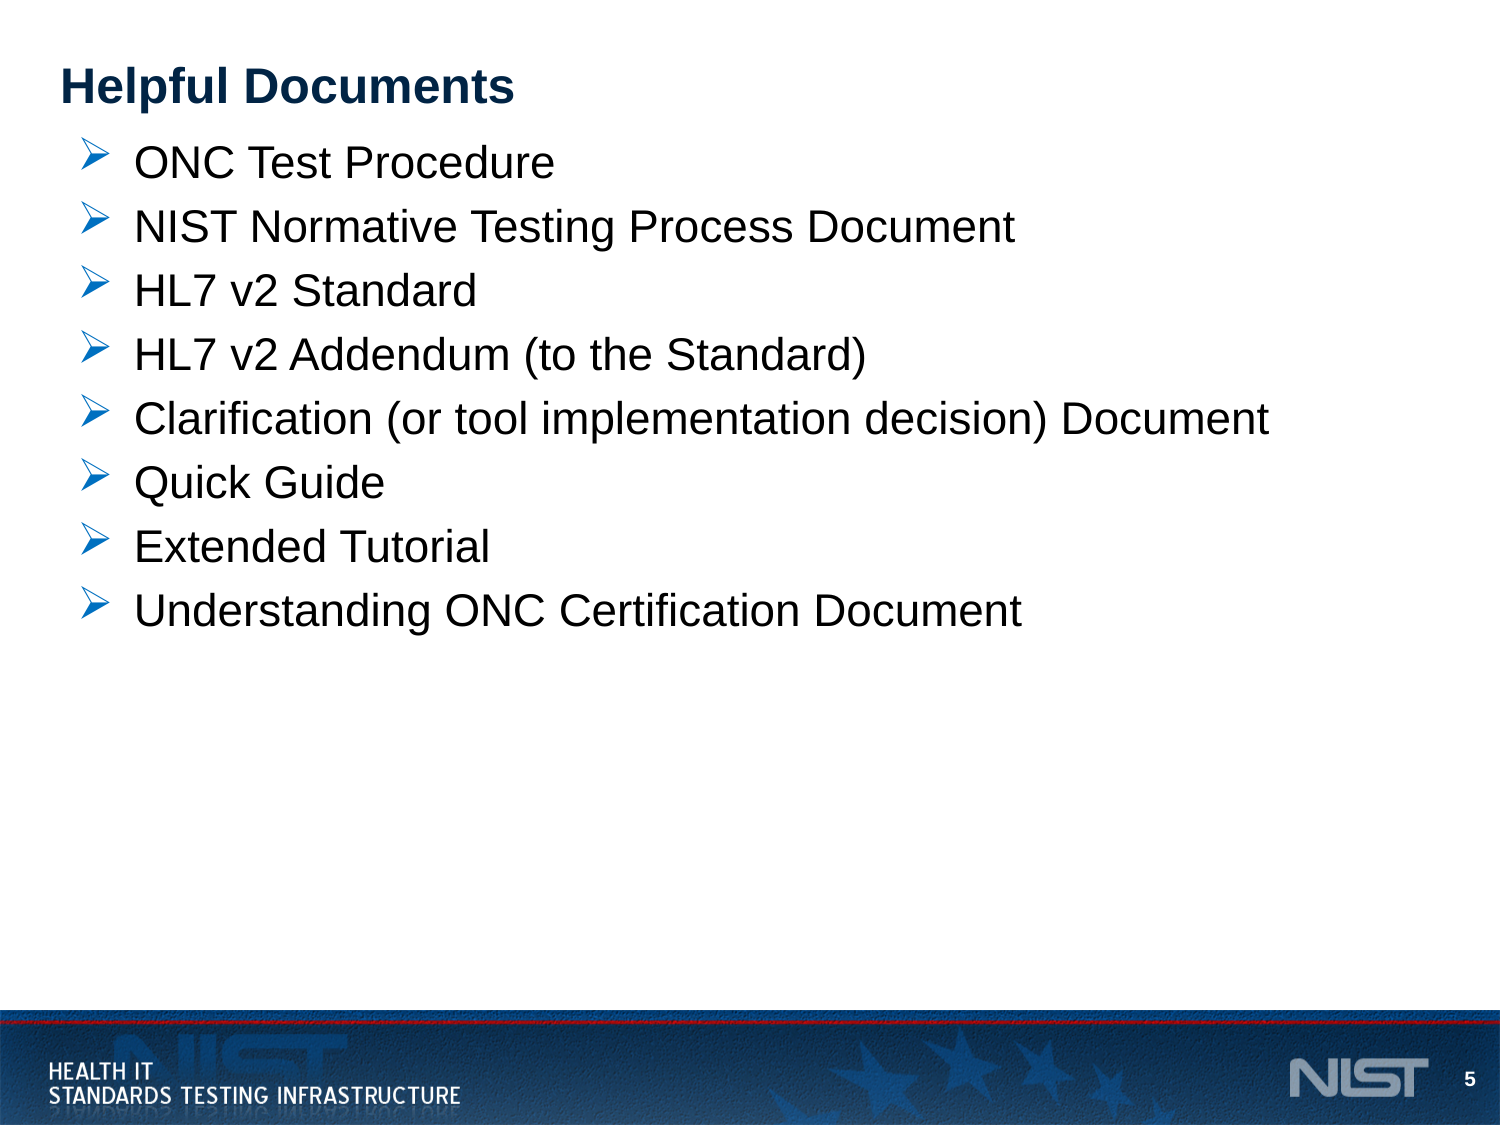

# Helpful Documents
ONC Test Procedure
NIST Normative Testing Process Document
HL7 v2 Standard
HL7 v2 Addendum (to the Standard)
Clarification (or tool implementation decision) Document
Quick Guide
Extended Tutorial
Understanding ONC Certification Document